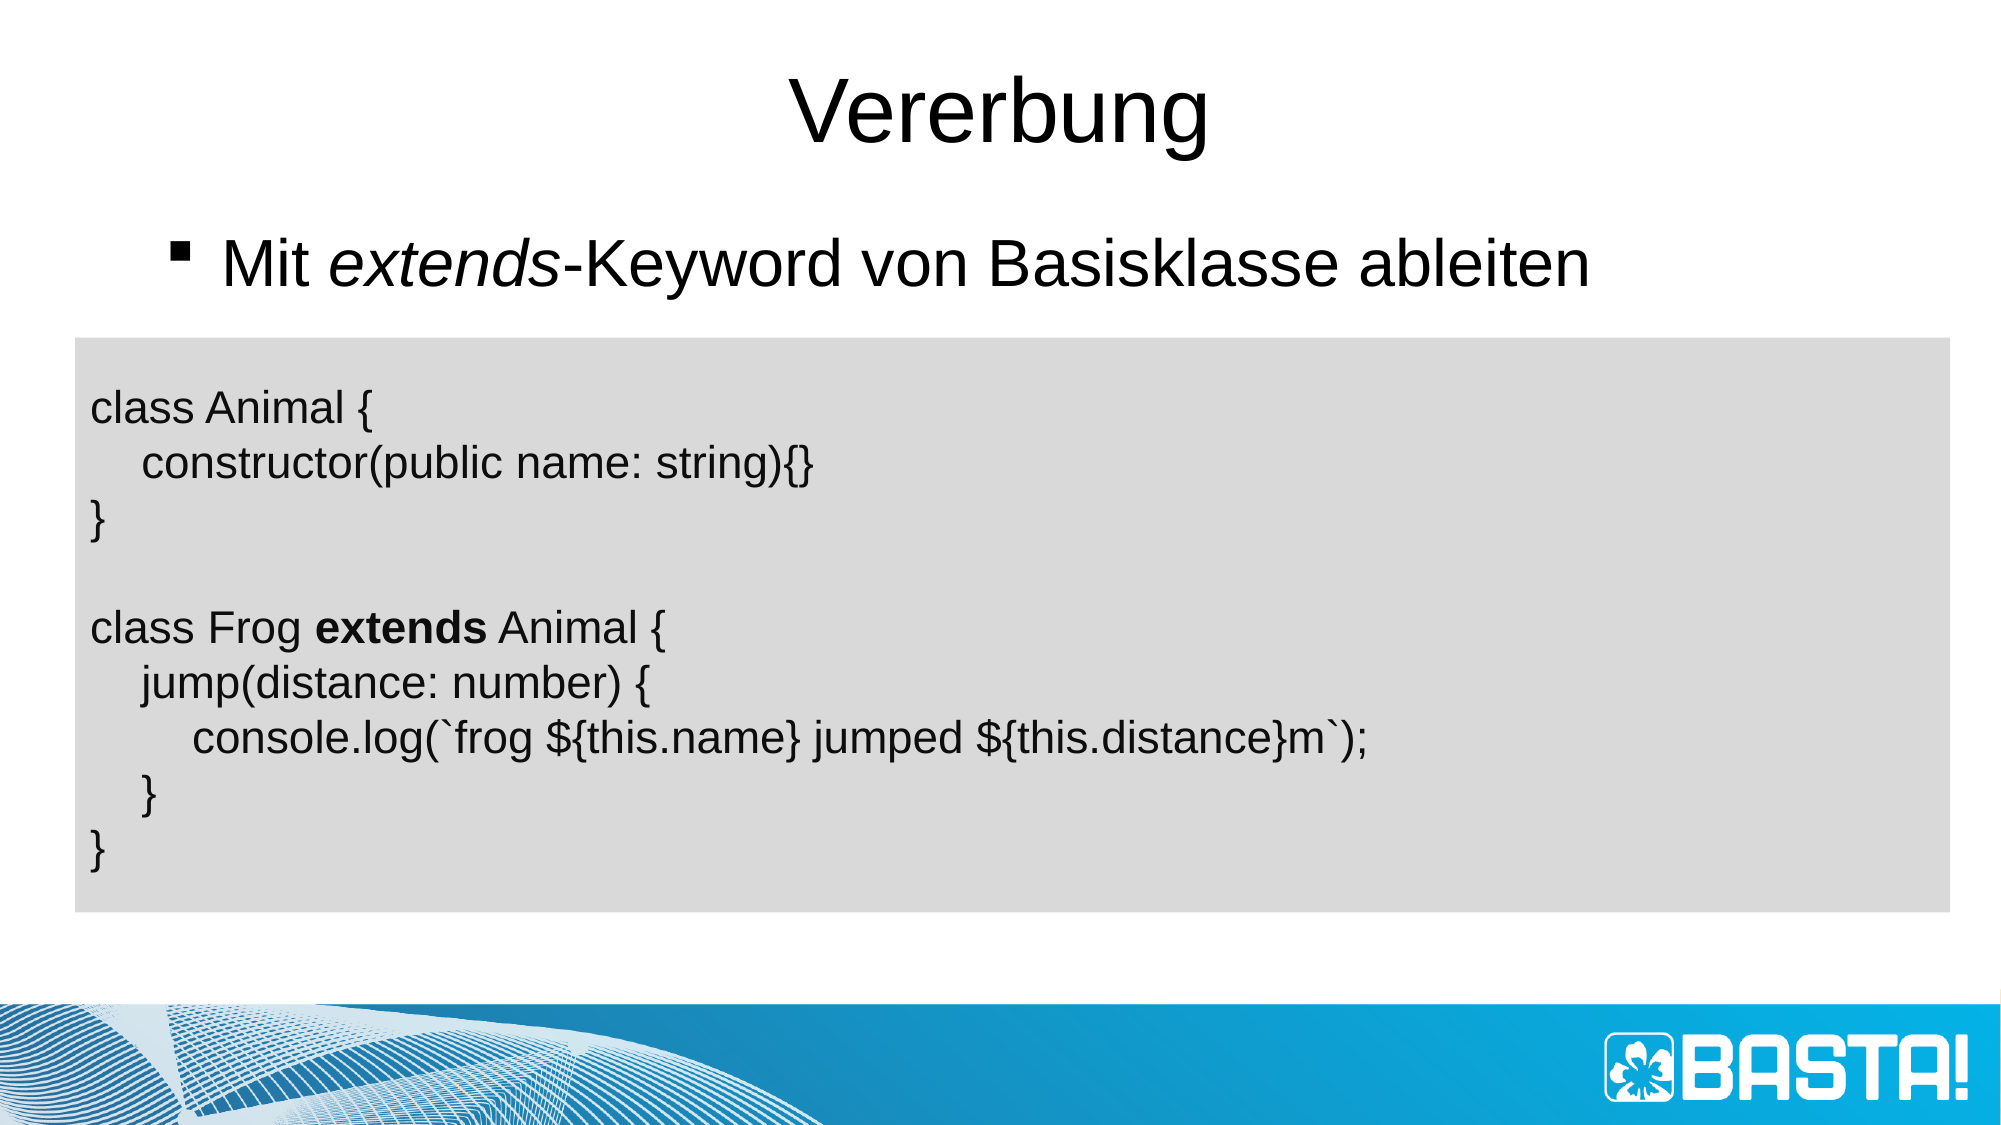

# Vererbung
Mit extends-Keyword von Basisklasse ableiten

class Animal {
    constructor(public name: string){}
}

class Frog extends Animal {
    jump(distance: number) {
        console.log(`frog ${this.name} jumped ${this.distance}m`);
    }
}